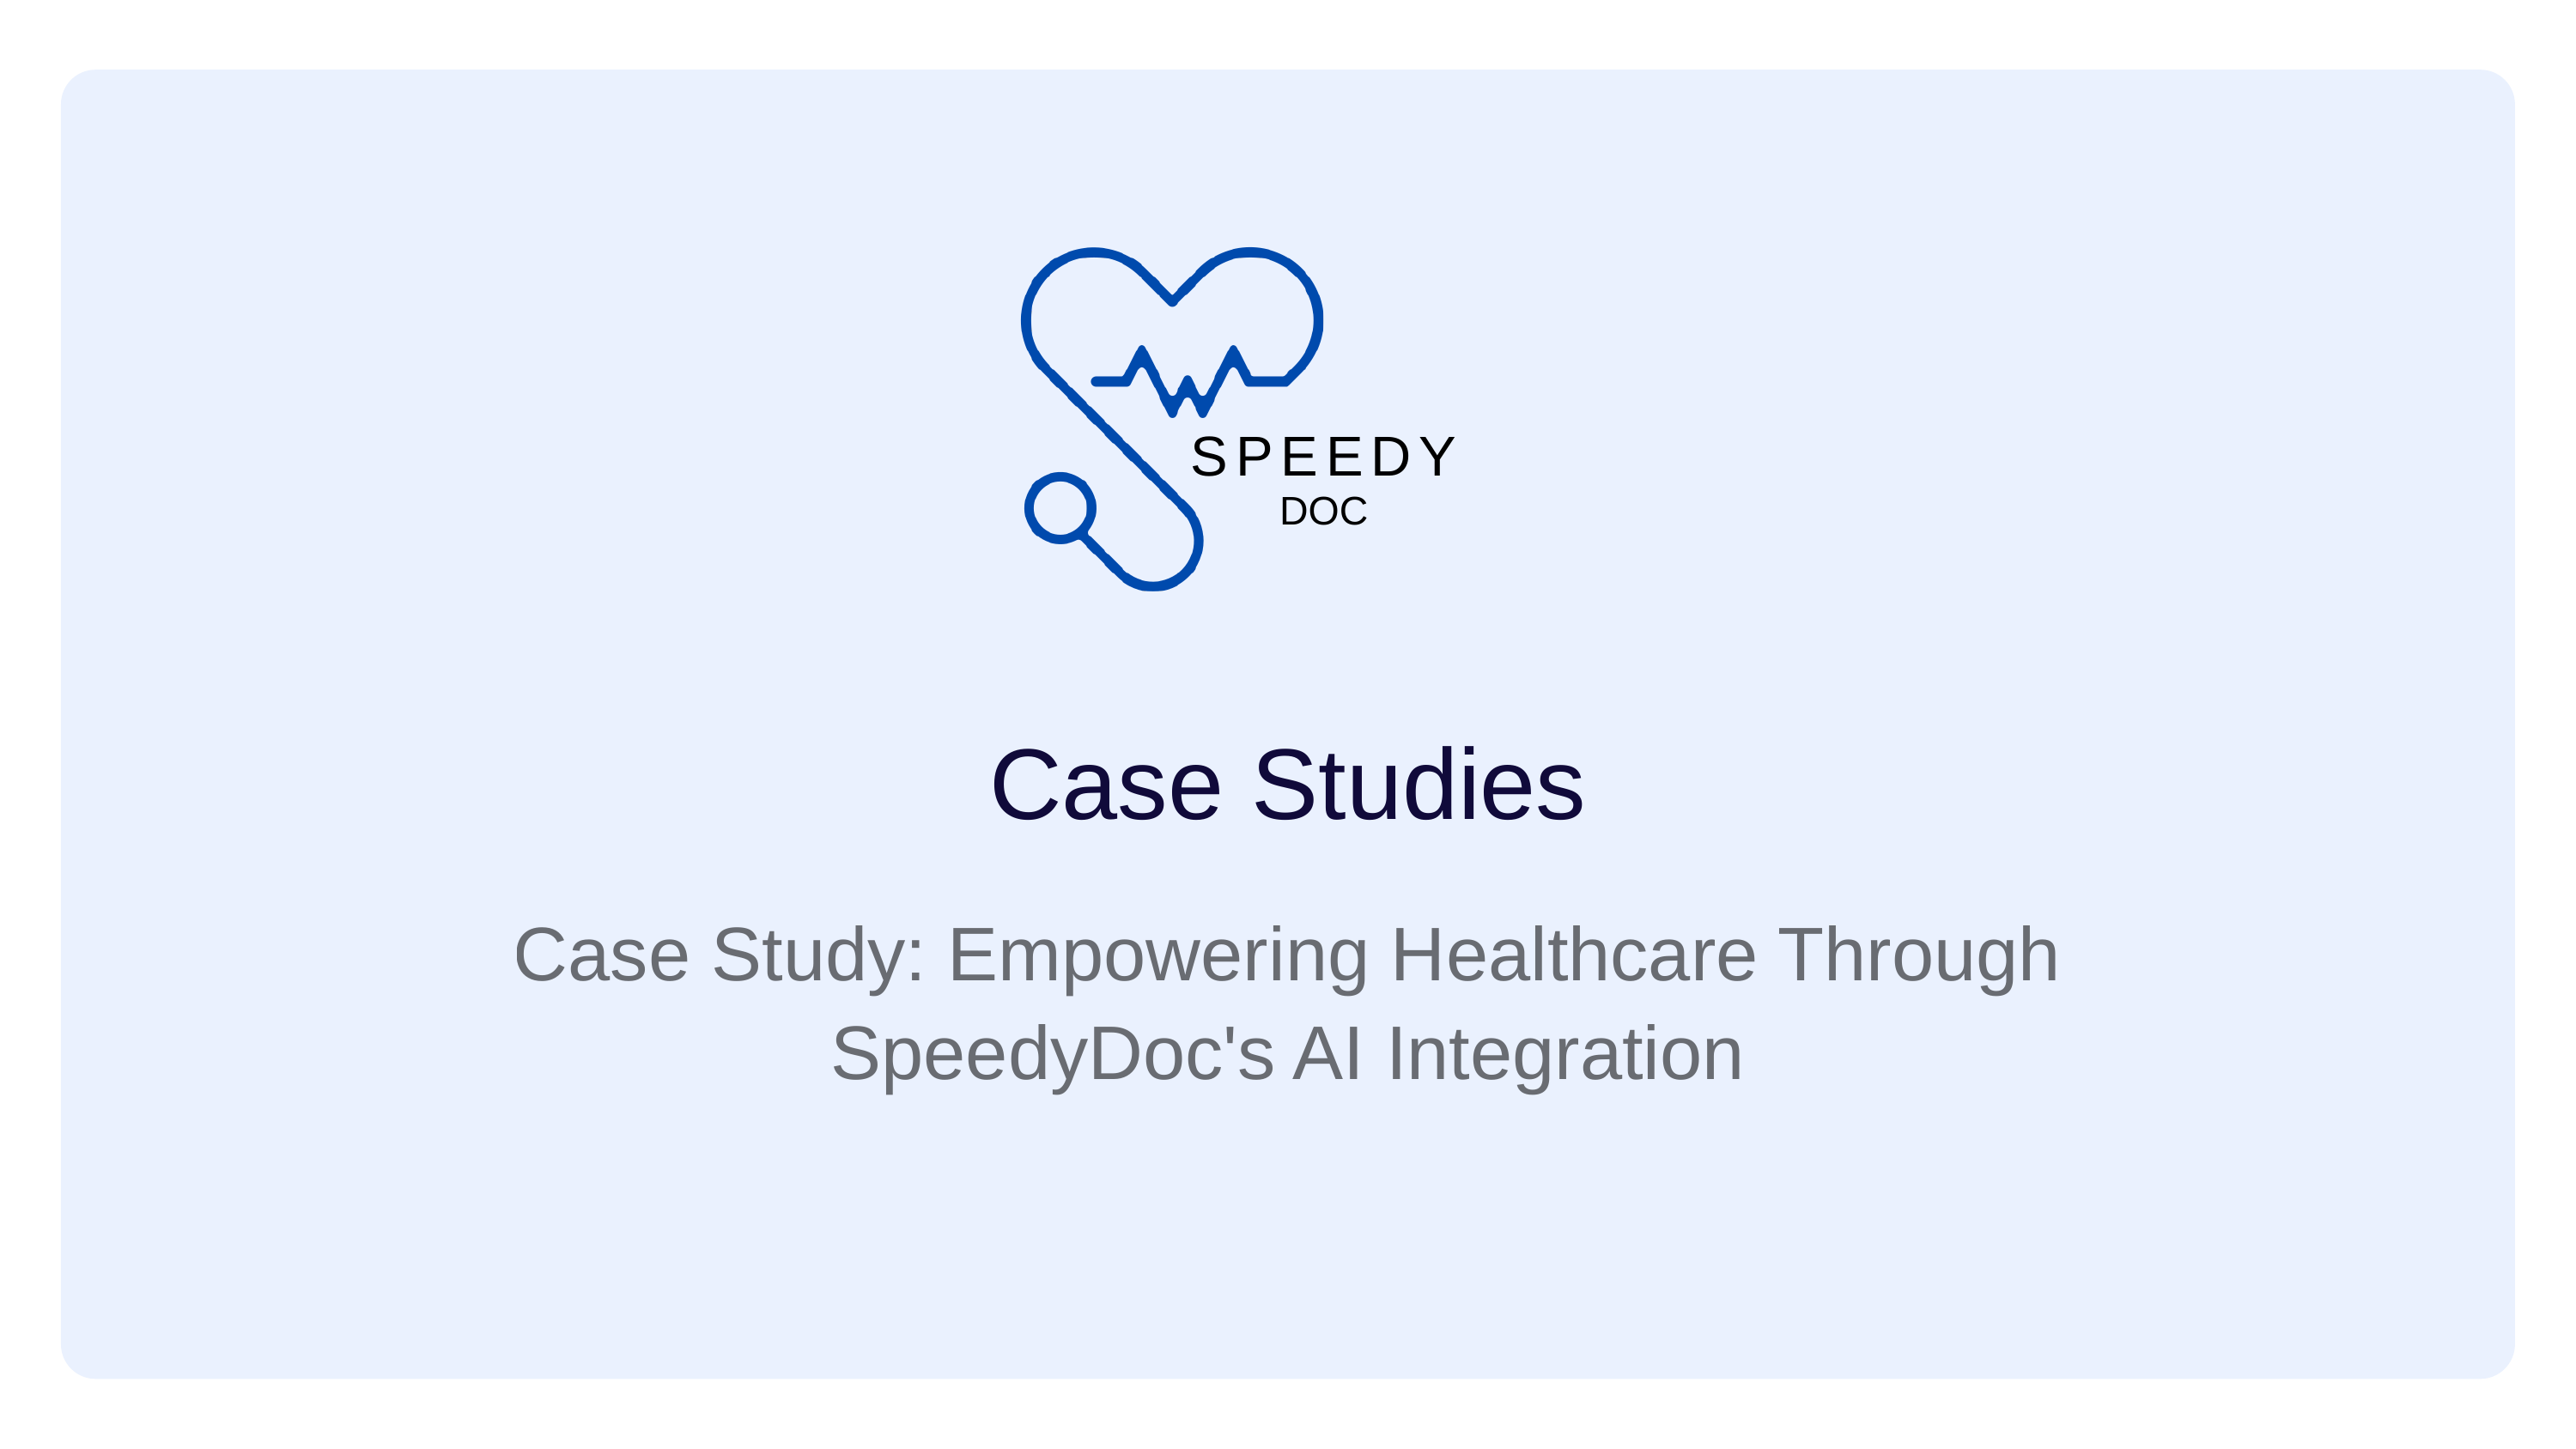

SPEEDY
DOC
Case Studies
Case Study: Empowering Healthcare Through SpeedyDoc's AI Integration